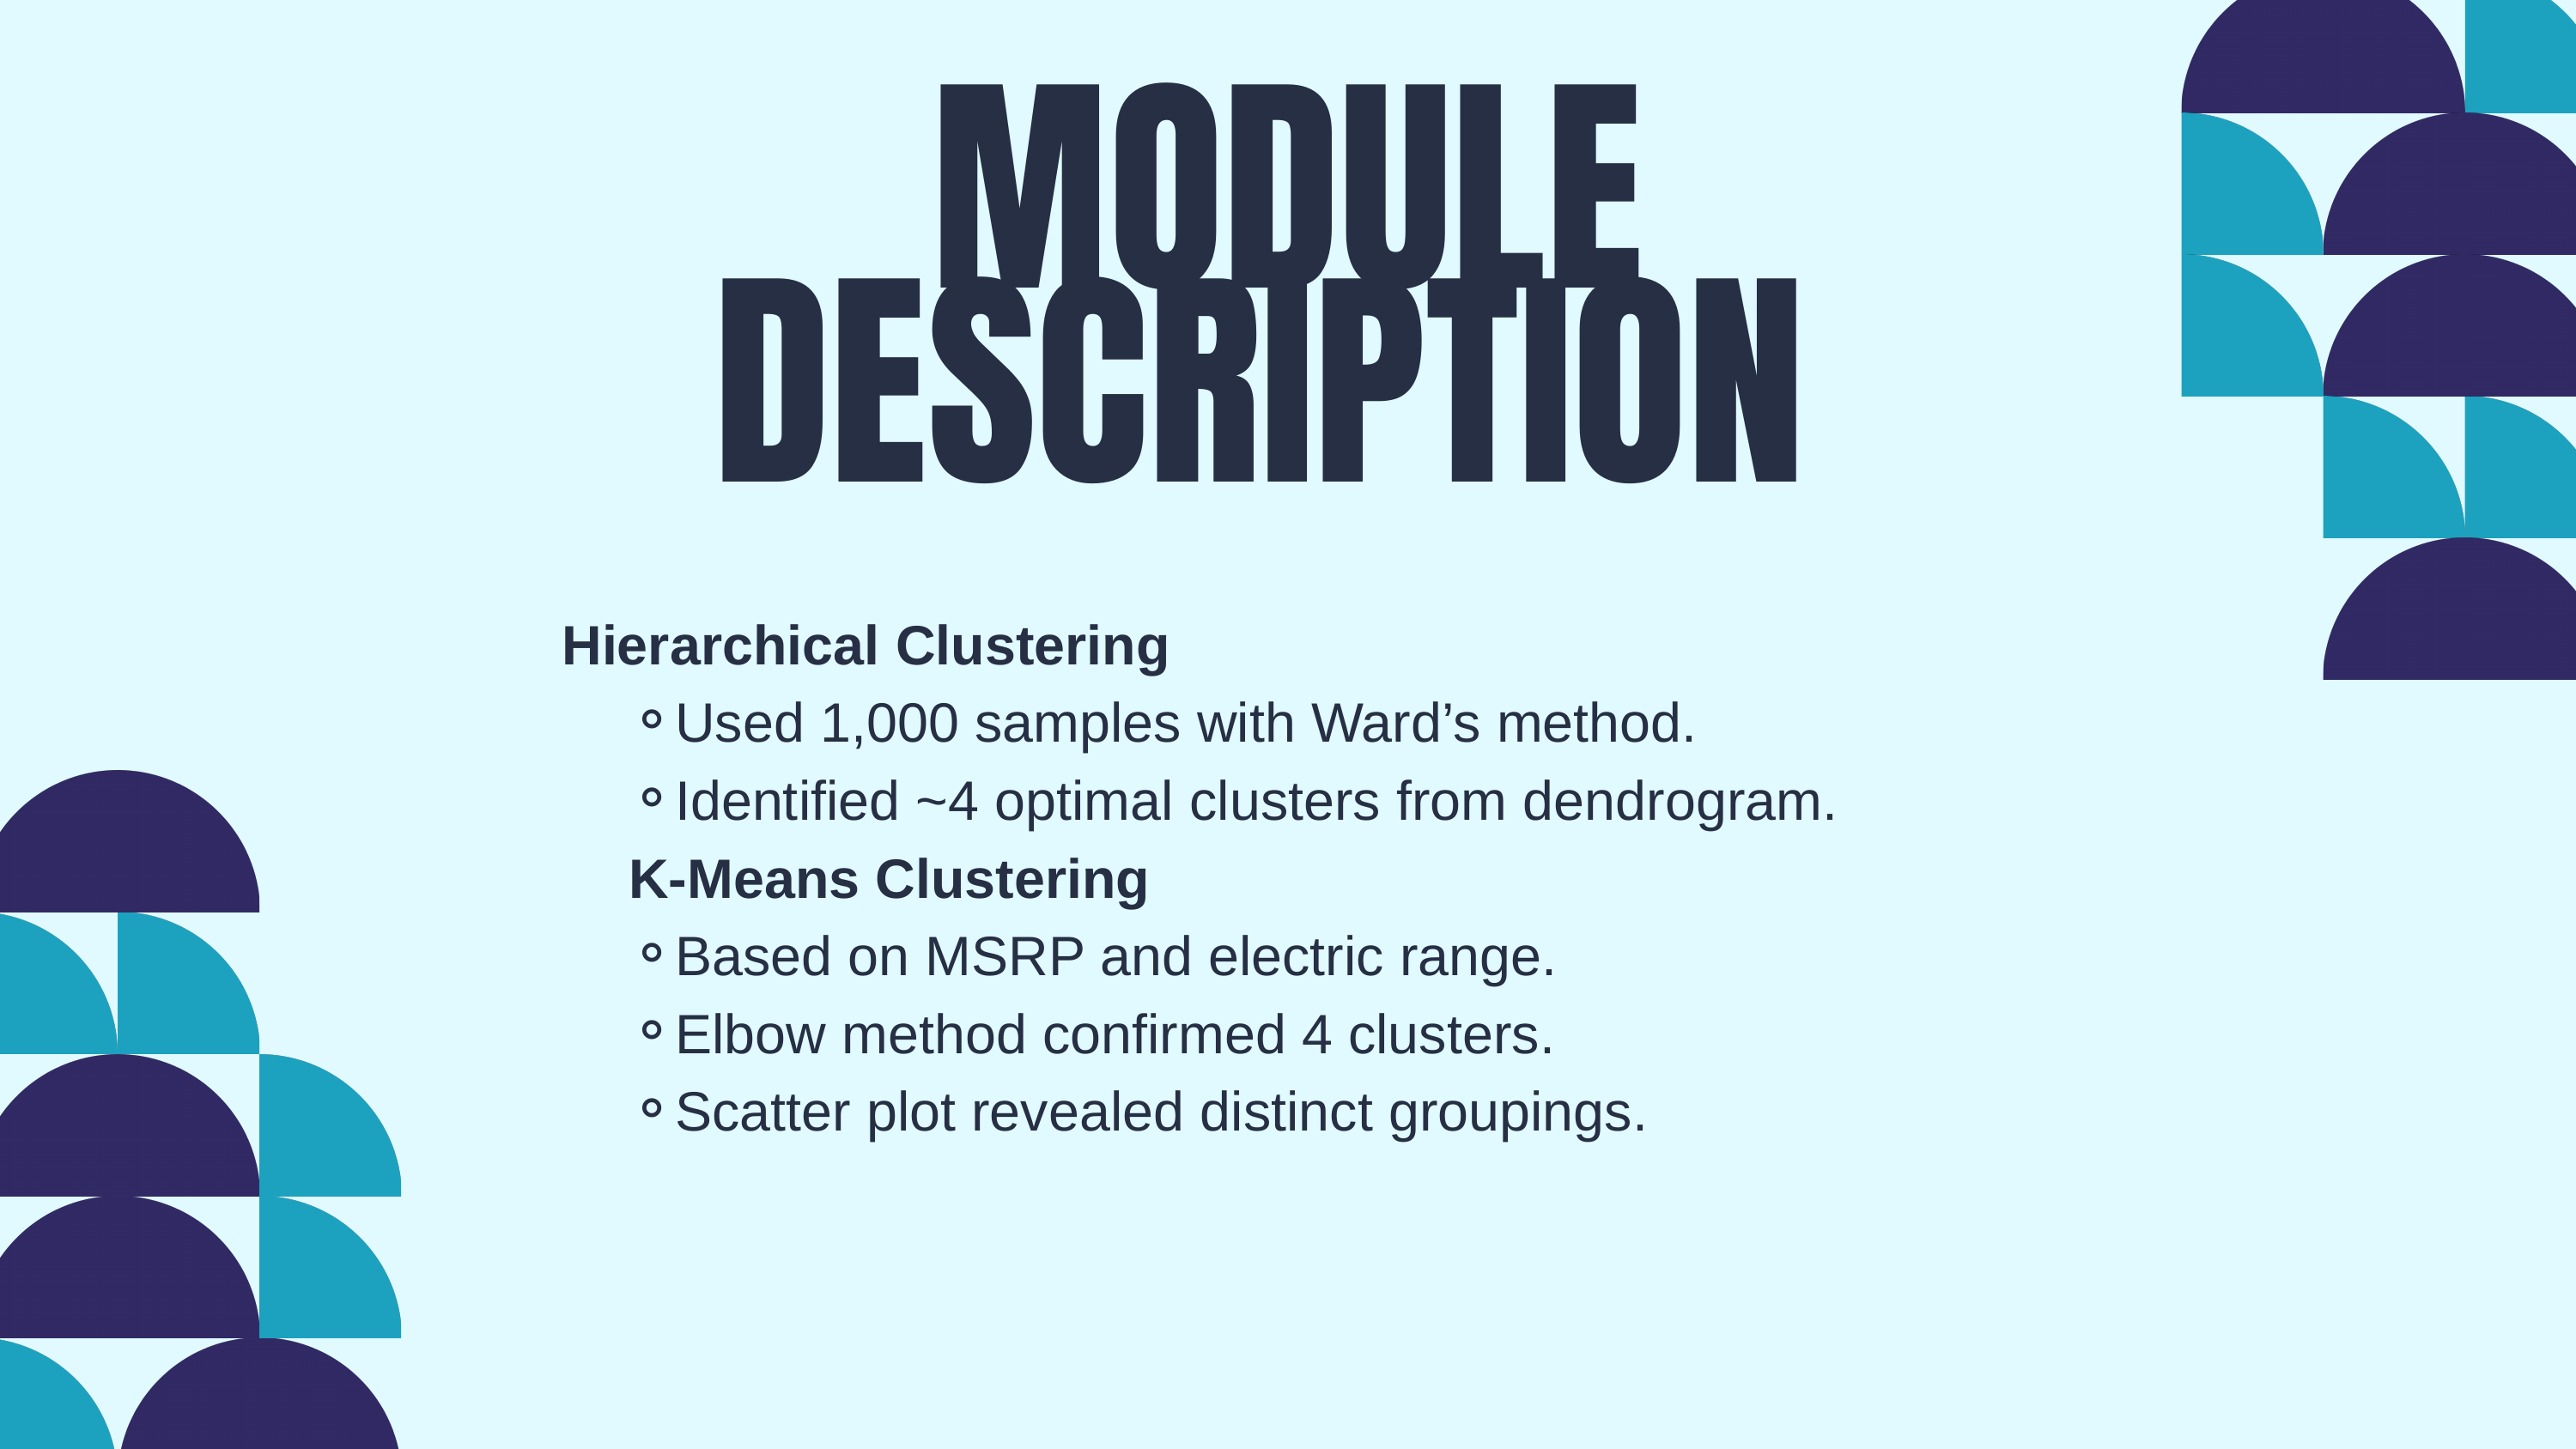

MODULE DESCRIPTION

Hierarchical Clustering
Used 1,000 samples with Ward’s method.
Identified ~4 optimal clusters from dendrogram.
K-Means Clustering
Based on MSRP and electric range.
Elbow method confirmed 4 clusters.
Scatter plot revealed distinct groupings.